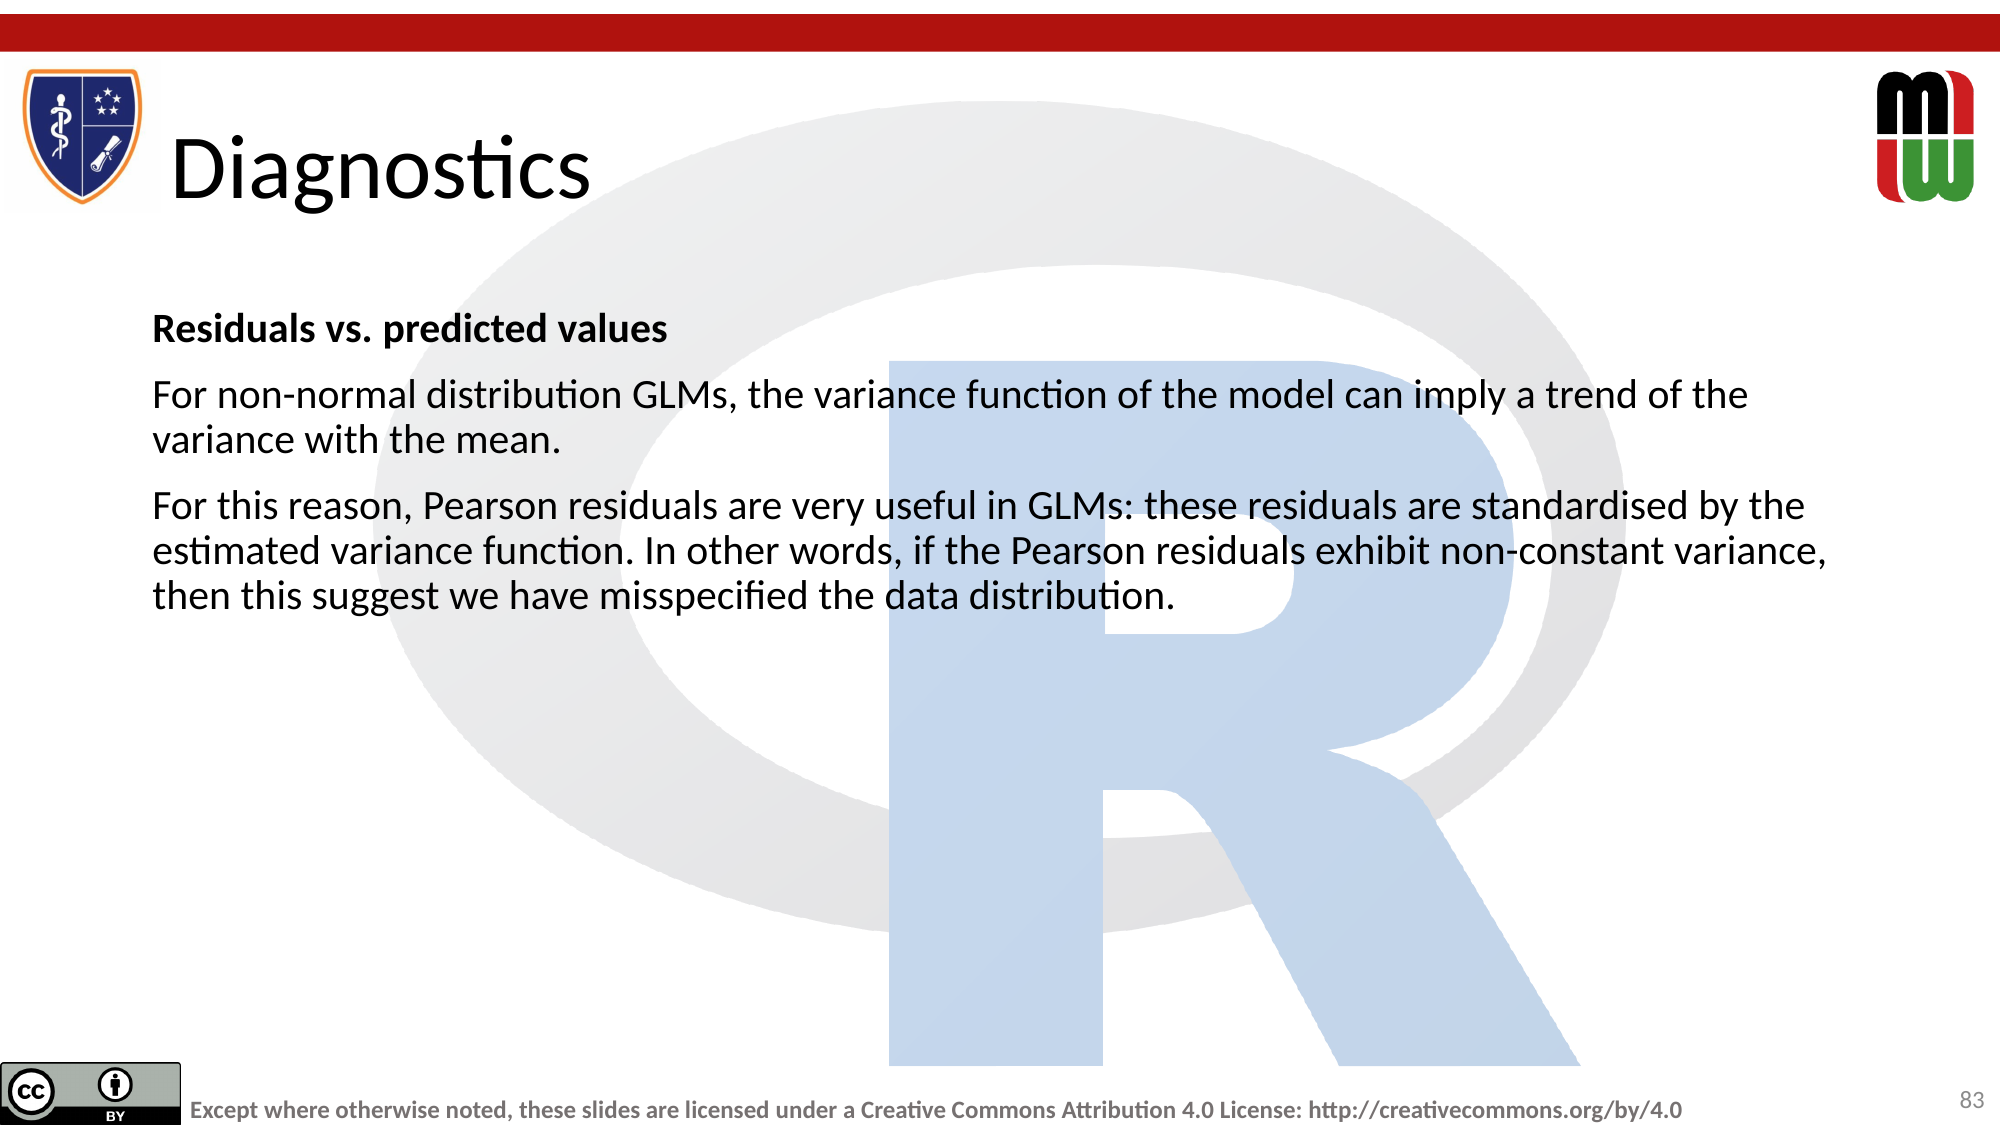

# Diagnostics
Residuals vs. predicted values
For non-normal distribution GLMs, the variance function of the model can imply a trend of the variance with the mean.
For this reason, Pearson residuals are very useful in GLMs: these residuals are standardised by the estimated variance function. In other words, if the Pearson residuals exhibit non-constant variance, then this suggest we have misspecified the data distribution.
83